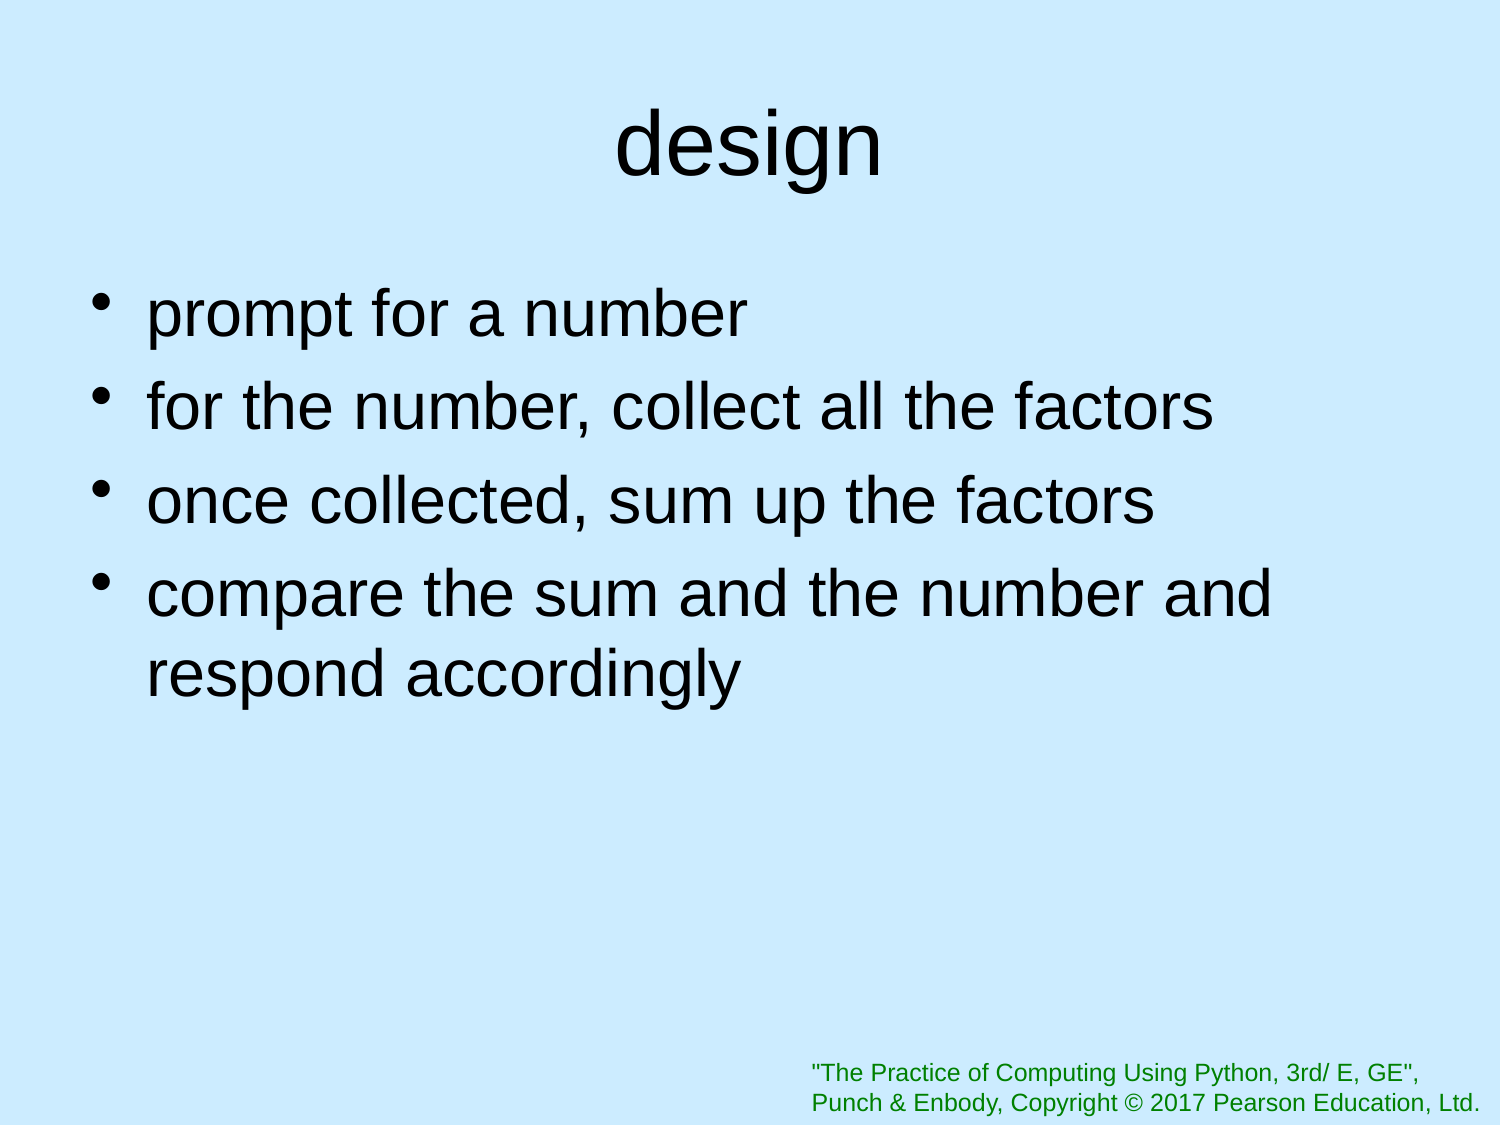

# design
prompt for a number
for the number, collect all the factors
once collected, sum up the factors
compare the sum and the number and respond accordingly